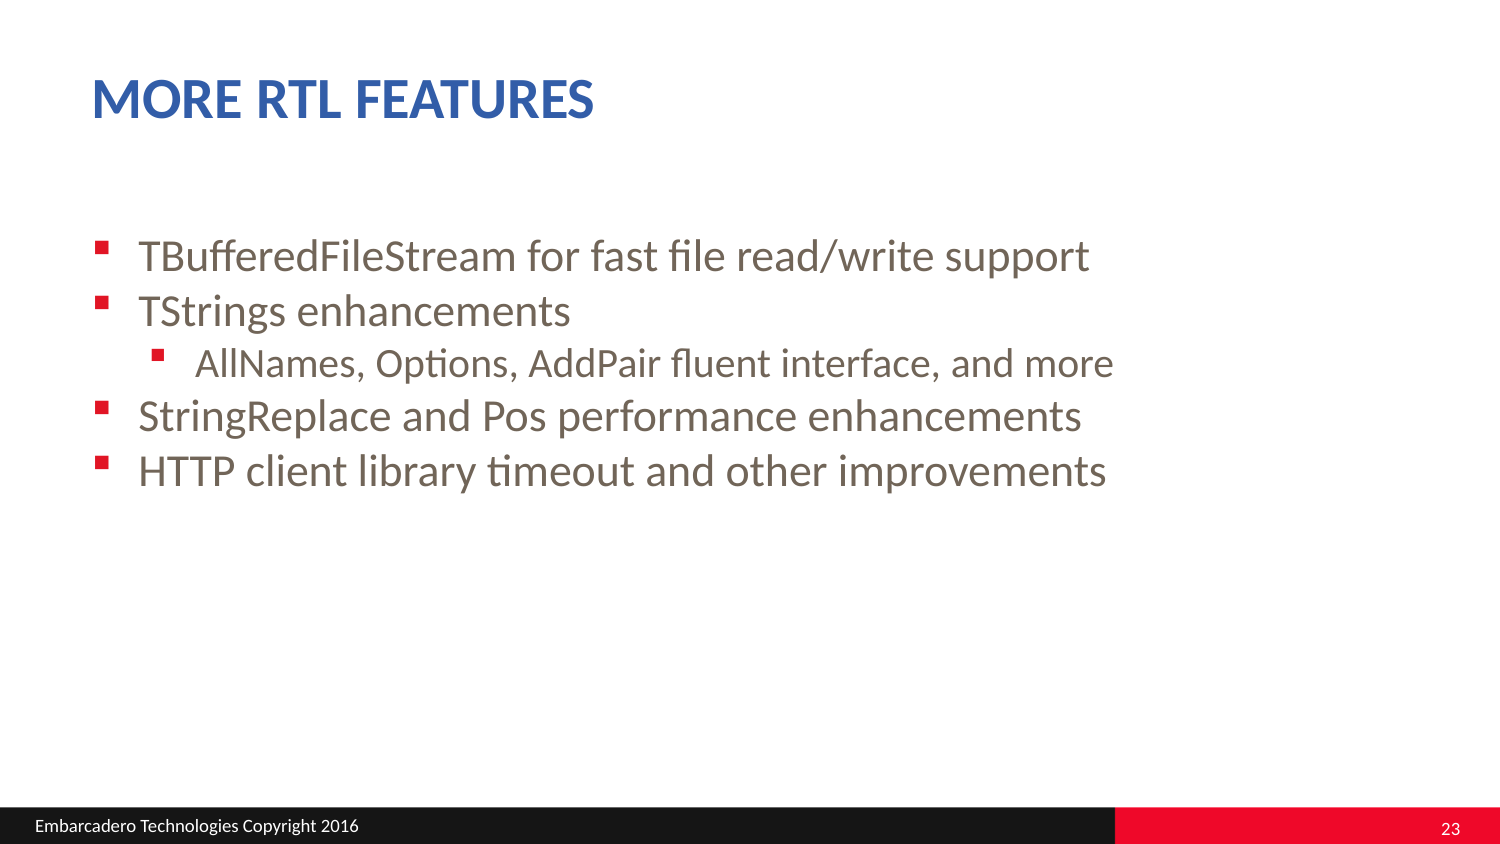

# More RTL features
TBufferedFileStream for fast file read/write support
TStrings enhancements
AllNames, Options, AddPair fluent interface, and more
StringReplace and Pos performance enhancements
HTTP client library timeout and other improvements
23